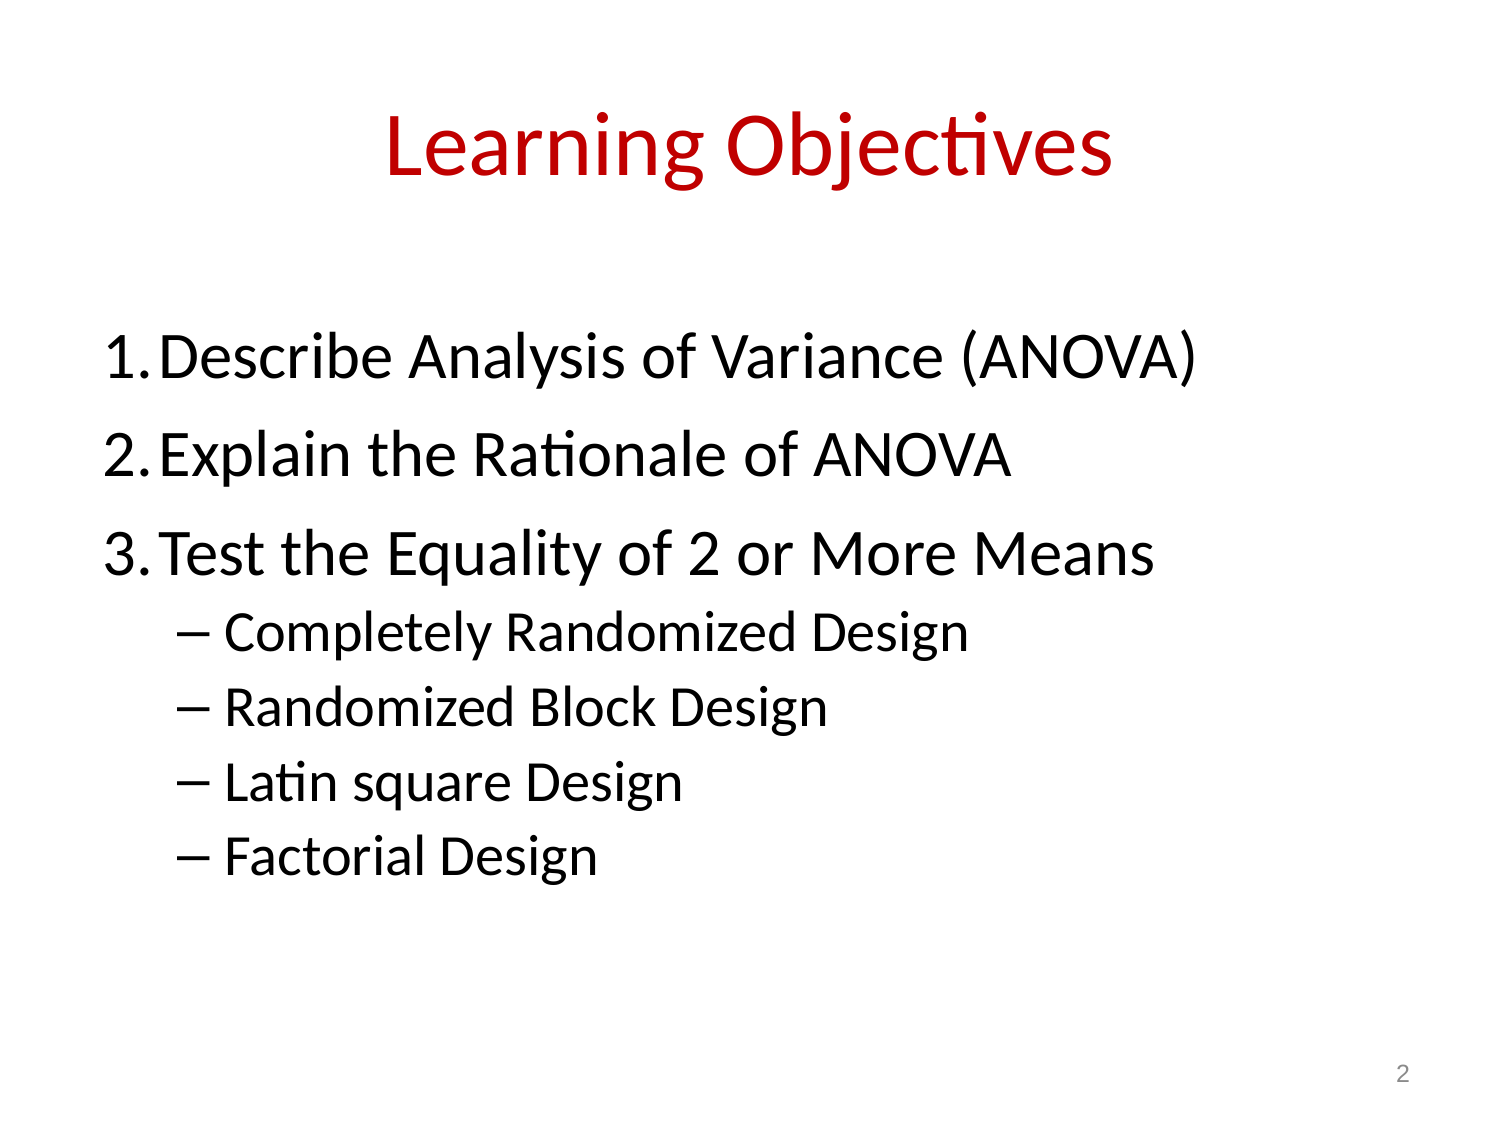

# Learning Objectives
1.	Describe Analysis of Variance (ANOVA)
2.	Explain the Rationale of ANOVA
3.	Test the Equality of 2 or More Means
Completely Randomized Design
Randomized Block Design
Latin square Design
Factorial Design
2